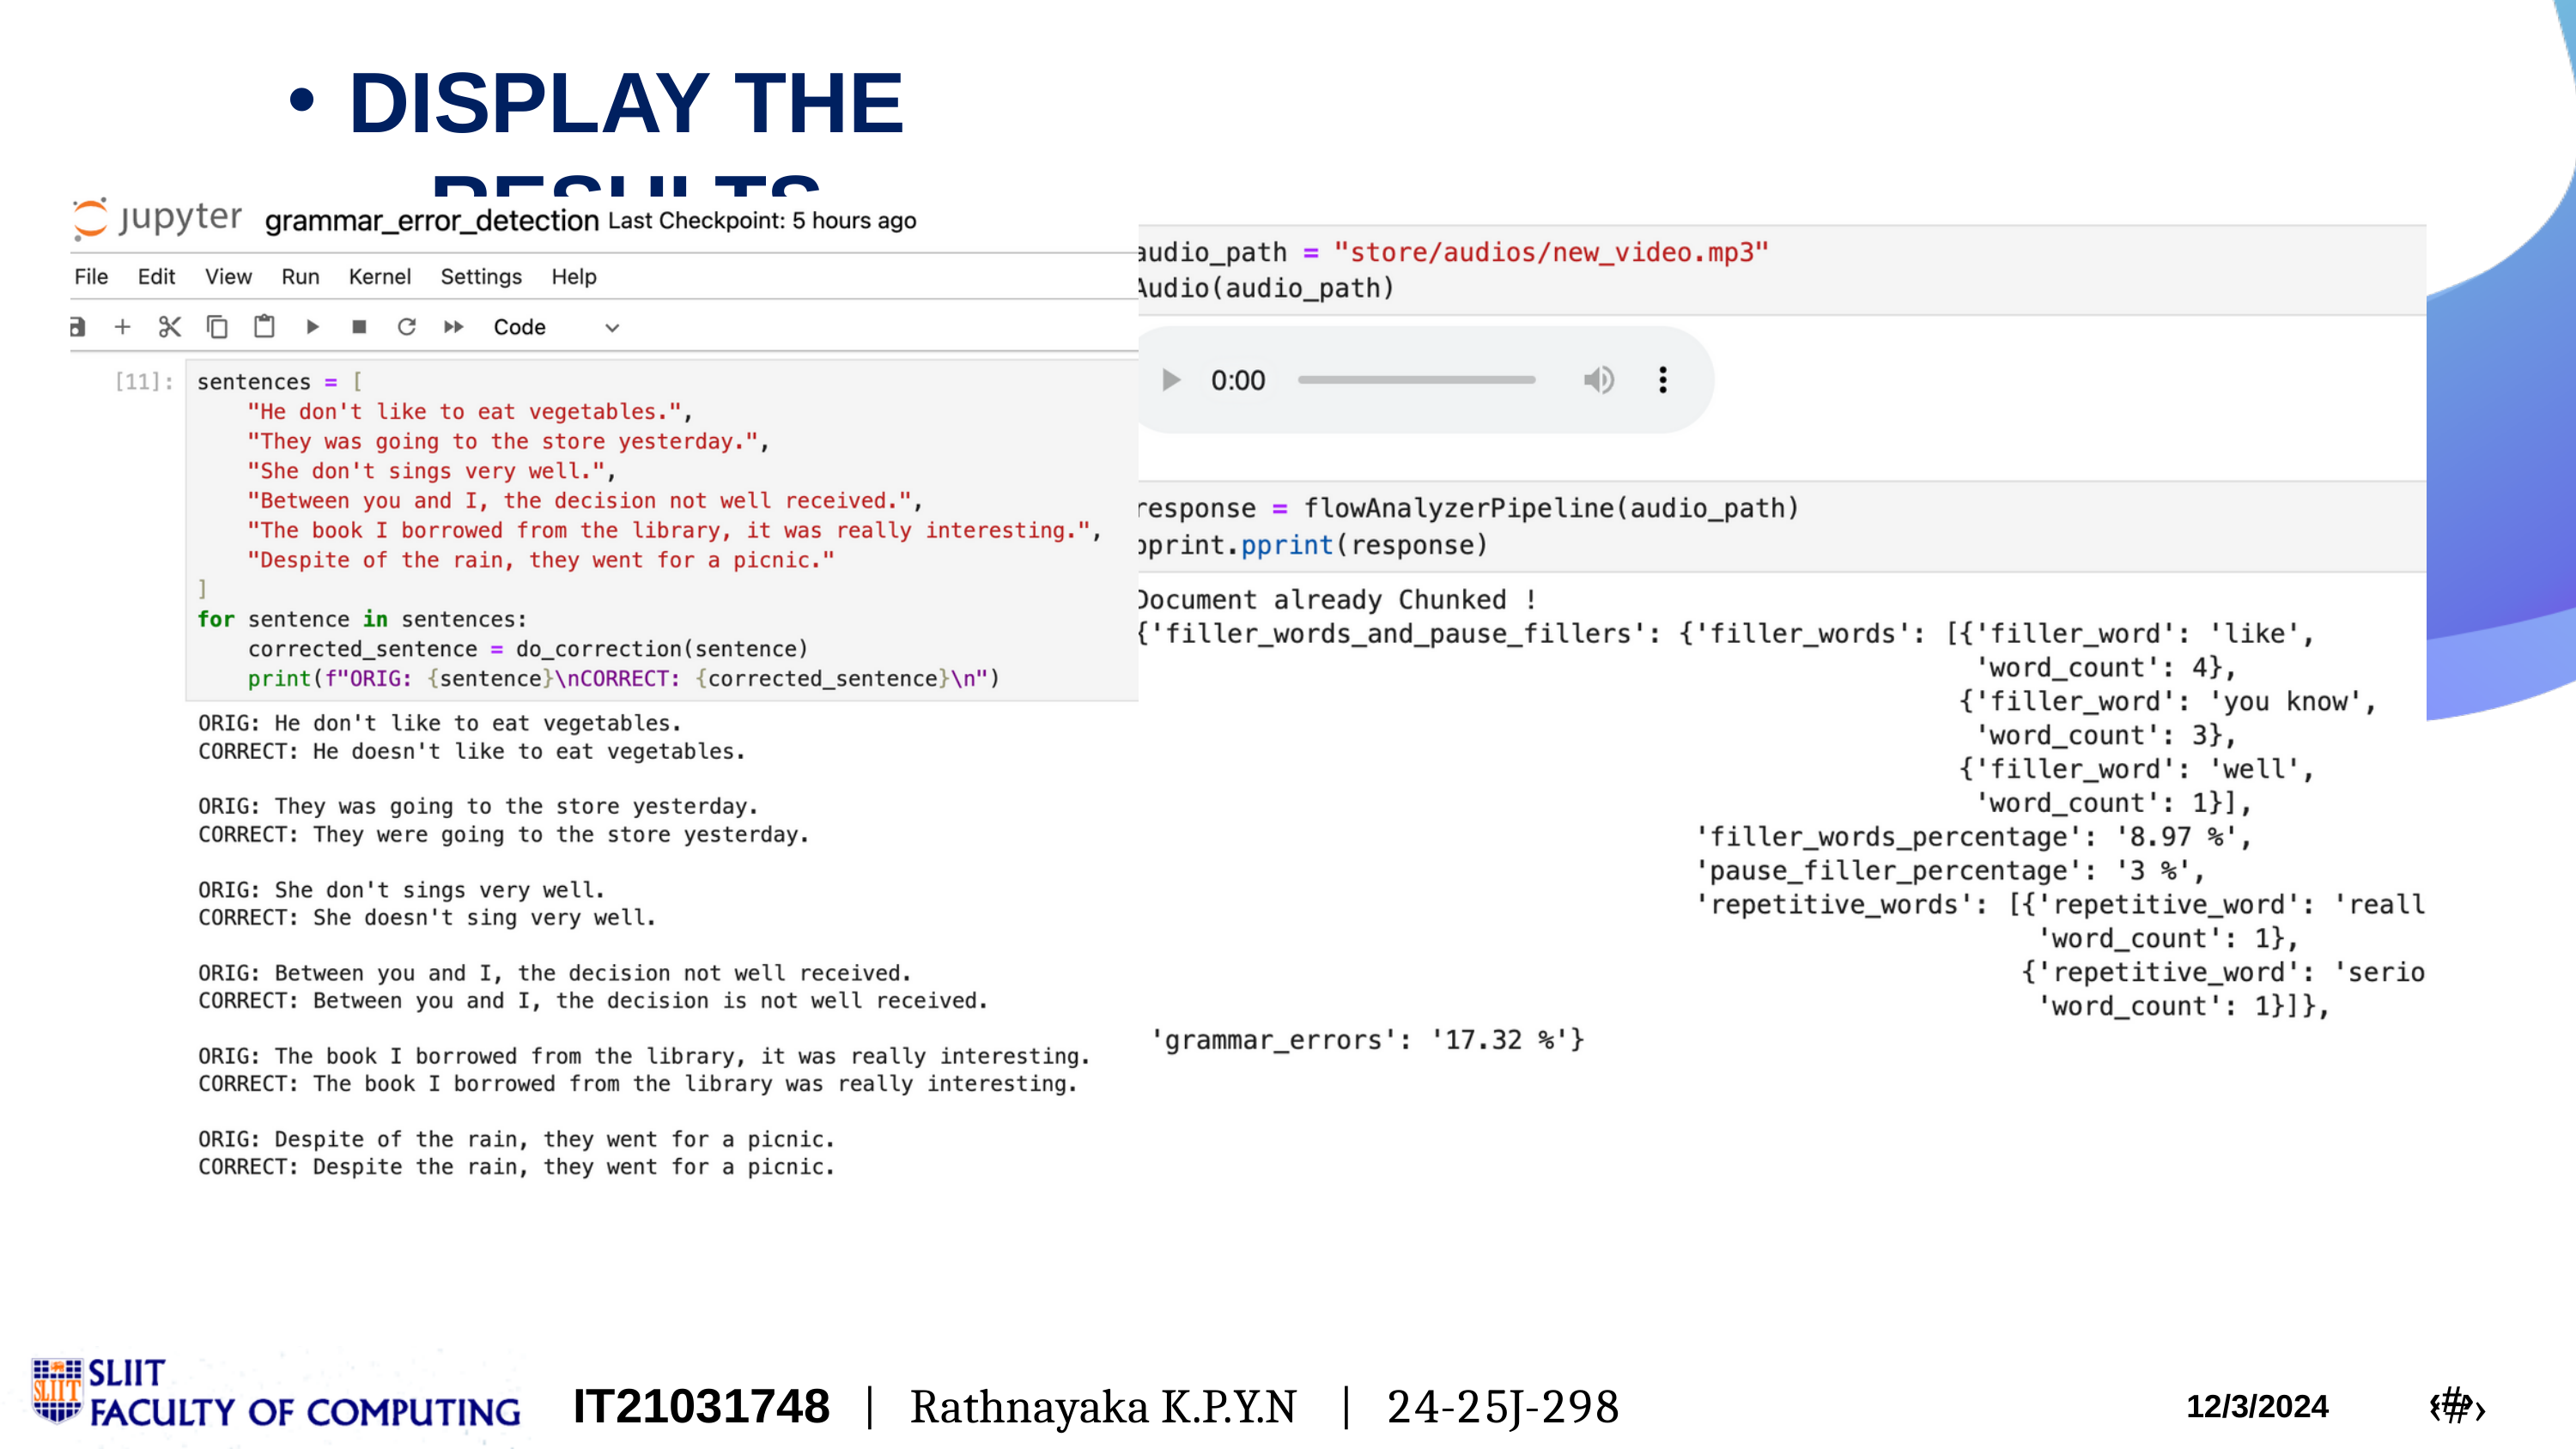

DISPLAY THE RESULTS

IT21031748   |   Rathnayaka K.P.Y.N   |   24-25J-298
‹#›
‹#›
12/3/2024